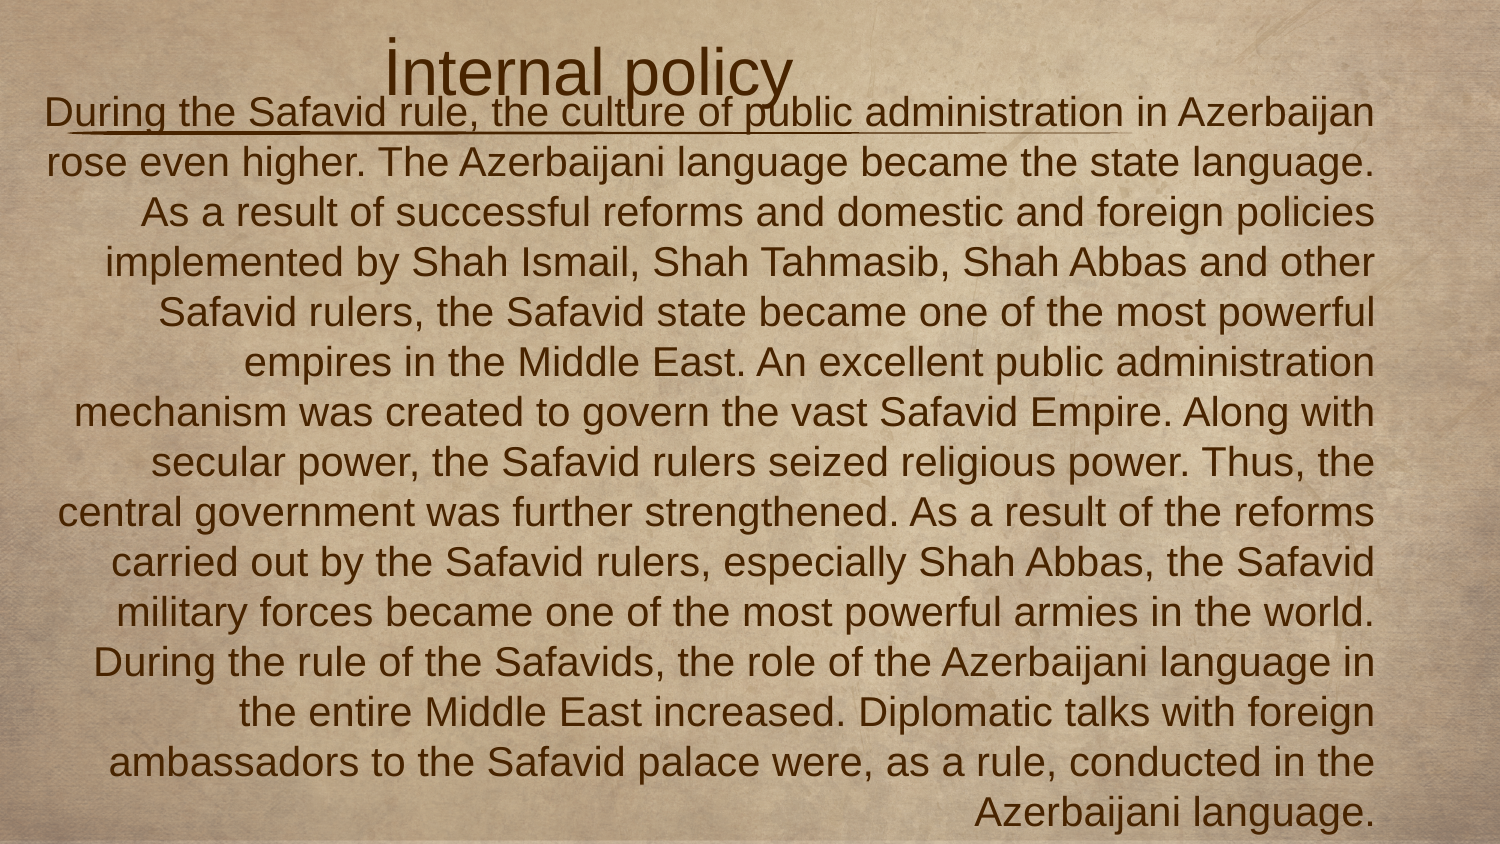

# İnternal policy

During the Safavid rule, the culture of public administration in Azerbaijan rose even higher. The Azerbaijani language became the state language. As a result of successful reforms and domestic and foreign policies implemented by Shah Ismail, Shah Tahmasib, Shah Abbas and other Safavid rulers, the Safavid state became one of the most powerful empires in the Middle East. An excellent public administration mechanism was created to govern the vast Safavid Empire. Along with secular power, the Safavid rulers seized religious power. Thus, the central government was further strengthened. As a result of the reforms carried out by the Safavid rulers, especially Shah Abbas, the Safavid military forces became one of the most powerful armies in the world. During the rule of the Safavids, the role of the Azerbaijani language in the entire Middle East increased. Diplomatic talks with foreign ambassadors to the Safavid palace were, as a rule, conducted in the Azerbaijani language.